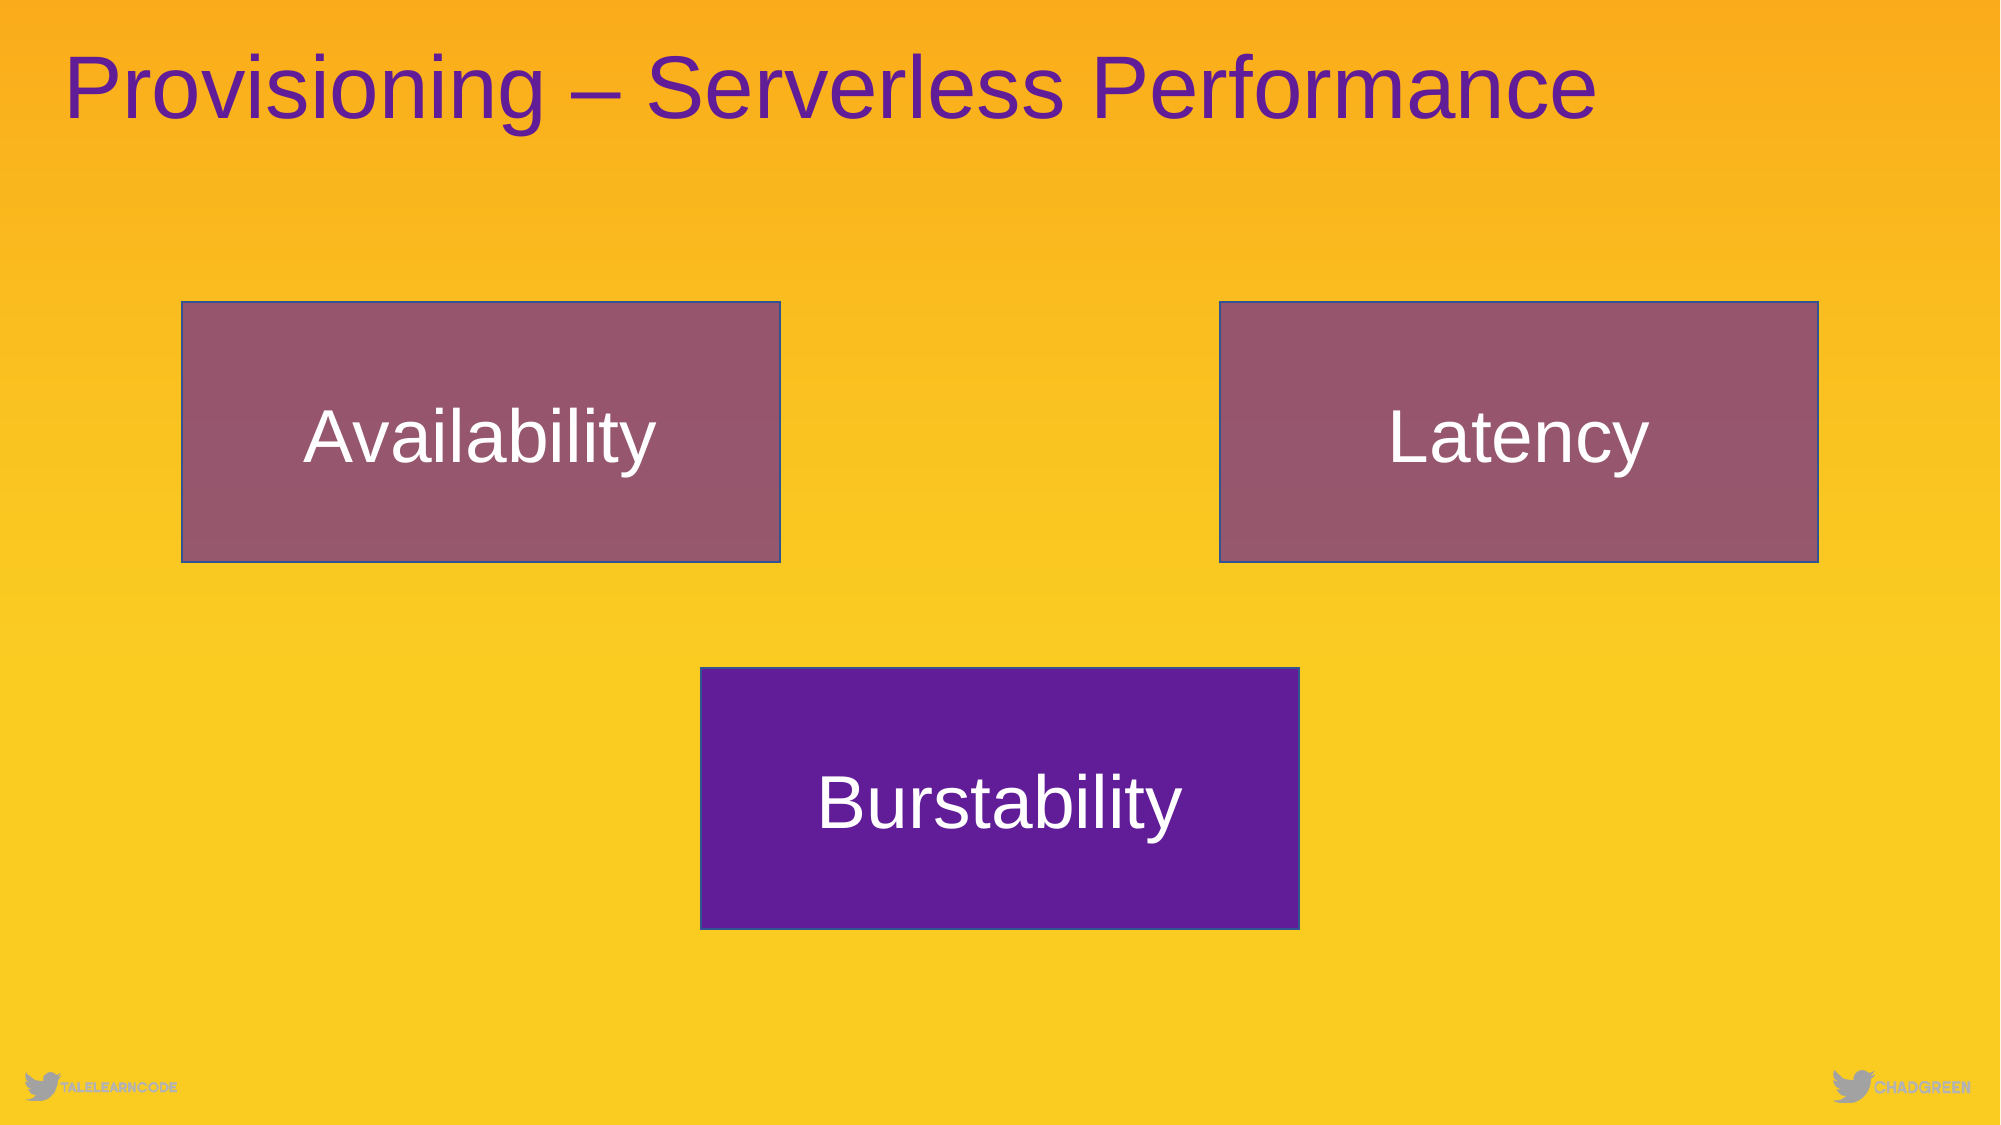

# Provisioning – Serverless Performance
Availability
Latency
Burstability